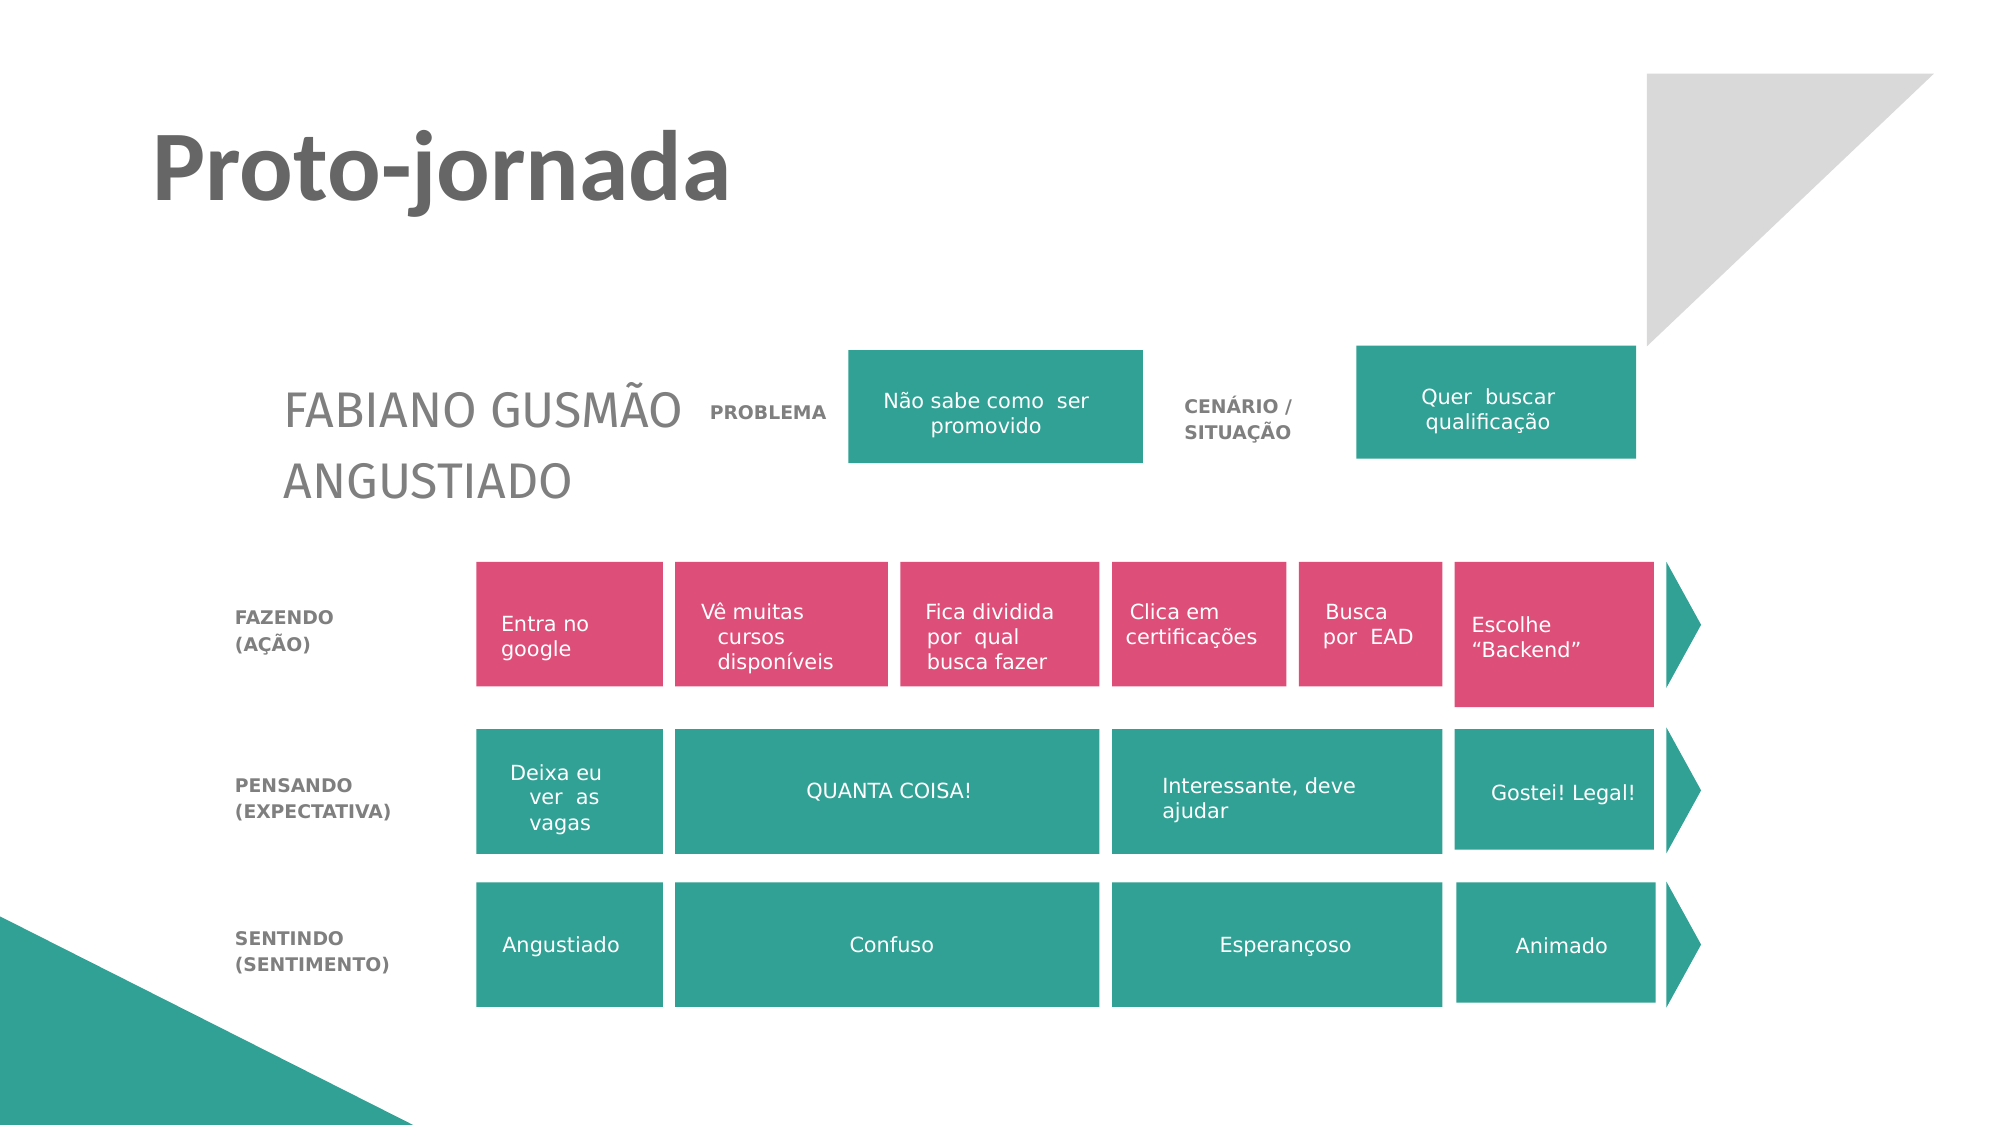

# Proto-jornada

Quer  buscar qualificação

Não sabe como  ser promovido

FABIANO GUSMÃO ANGUSTIADO
CENÁRIO /  SITUAÇÃO
PROBLEMA

Escolhe  “Backend”

Clica em  certificações
Vê muitas cursos disponíveis
Fica dividida por  qual  busca fazer
Busca por  EAD
FAZENDO  (AÇÃO)
Entra no google

Gostei! Legal!

Deixa eu ver  as vagas
PENSANDO  (EXPECTATIVA)
Interessante, deve ajudar
QUANTA COISA!

Animado

SENTINDO  (SENTIMENTO)
Esperançoso
Angustiado
Confuso